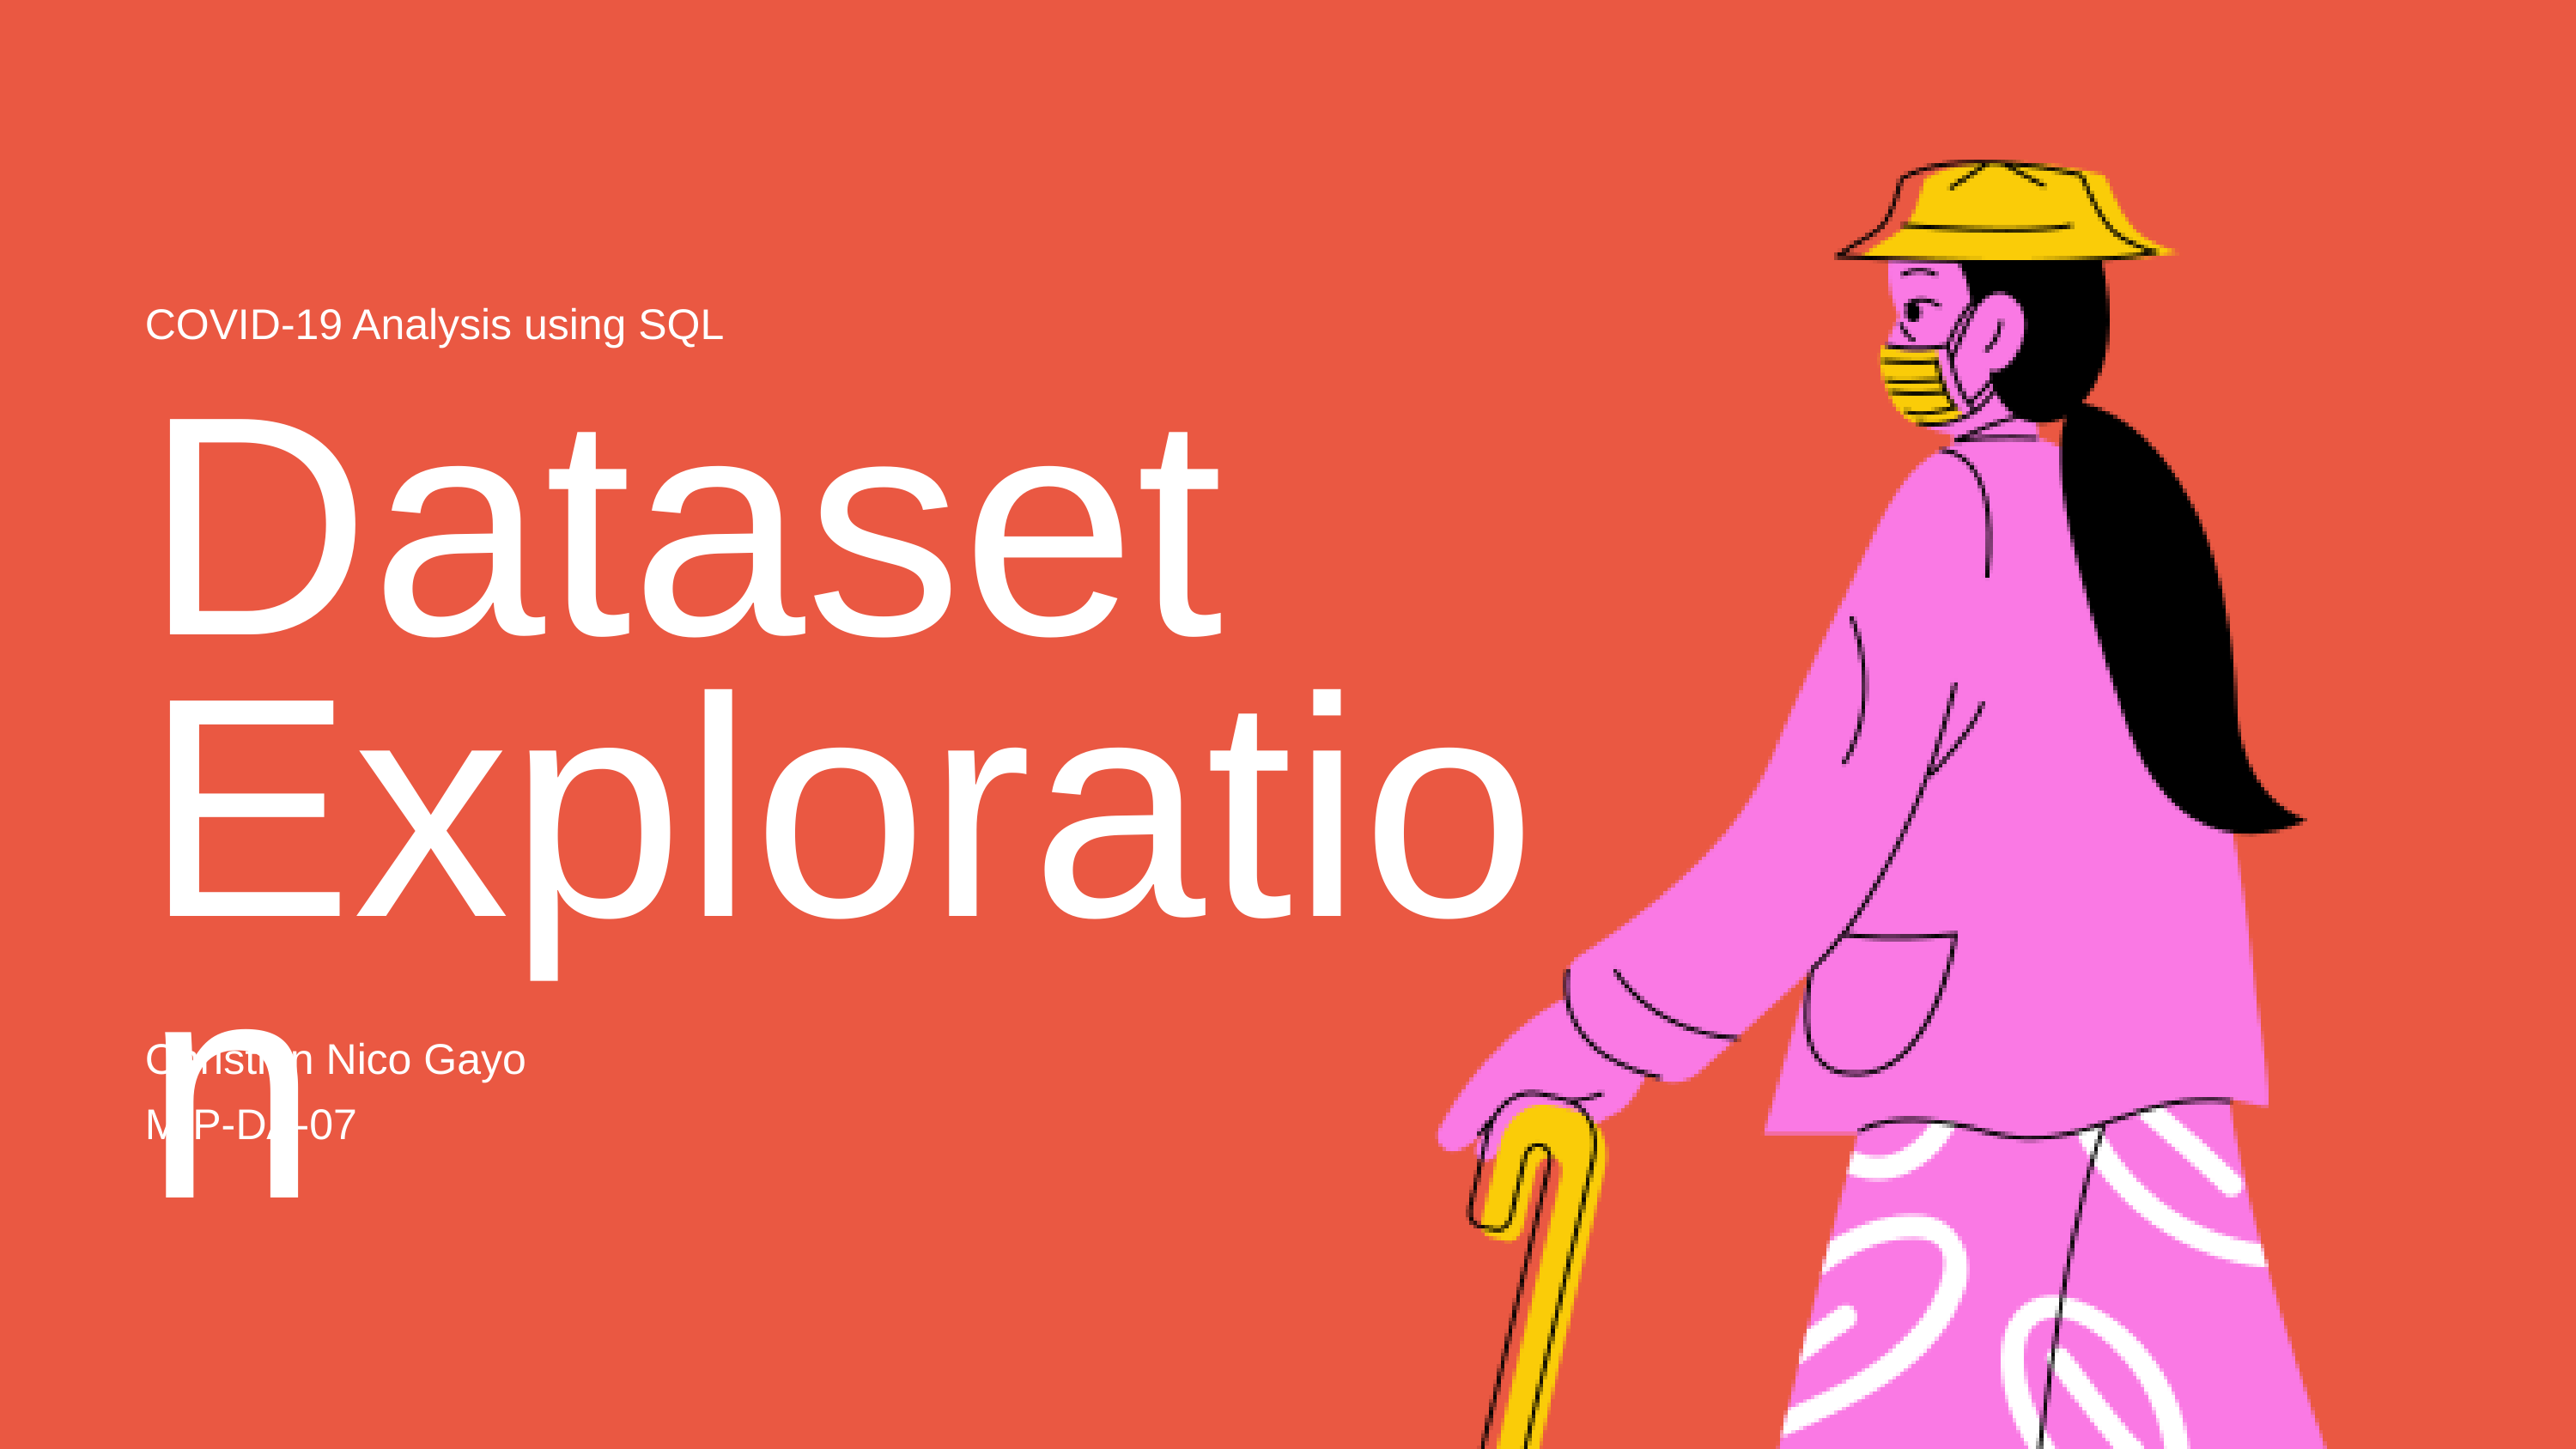

COVID-19 Analysis using SQL
Dataset Exploration
Christian Nico Gayo
MIP-DA-07